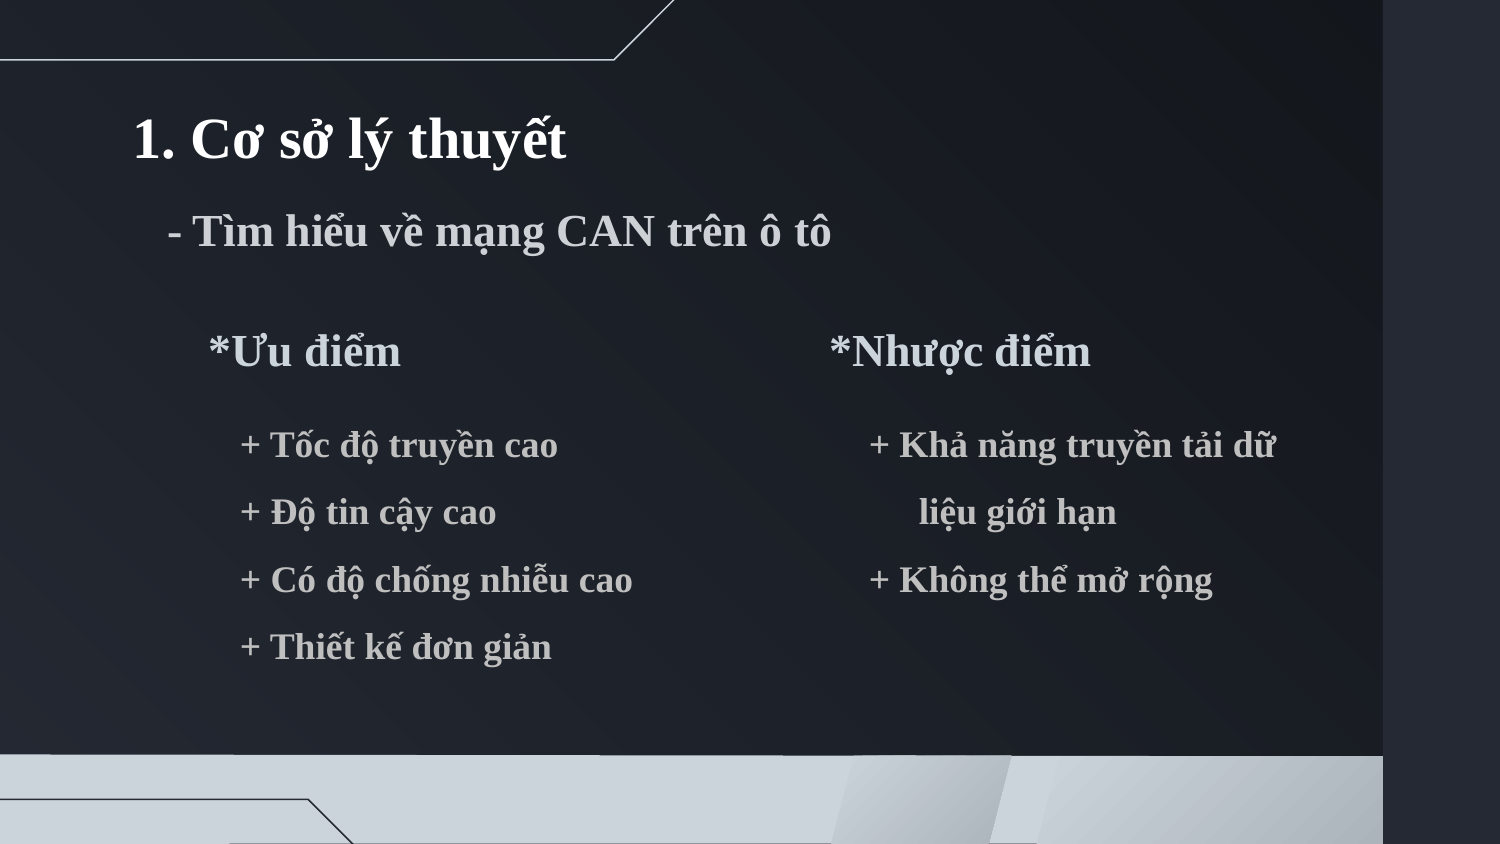

# 1. Cơ sở lý thuyết
- Tìm hiểu về mạng CAN trên ô tô
    *Ưu điểm
    *Nhược điểm
+ Tốc độ truyền cao
+ Độ tin cậy cao
+ Có độ chống nhiễu cao
+ Thiết kế đơn giản
+ Khả năng truyền tải dữ liệu giới hạn
+ Không thể mở rộng